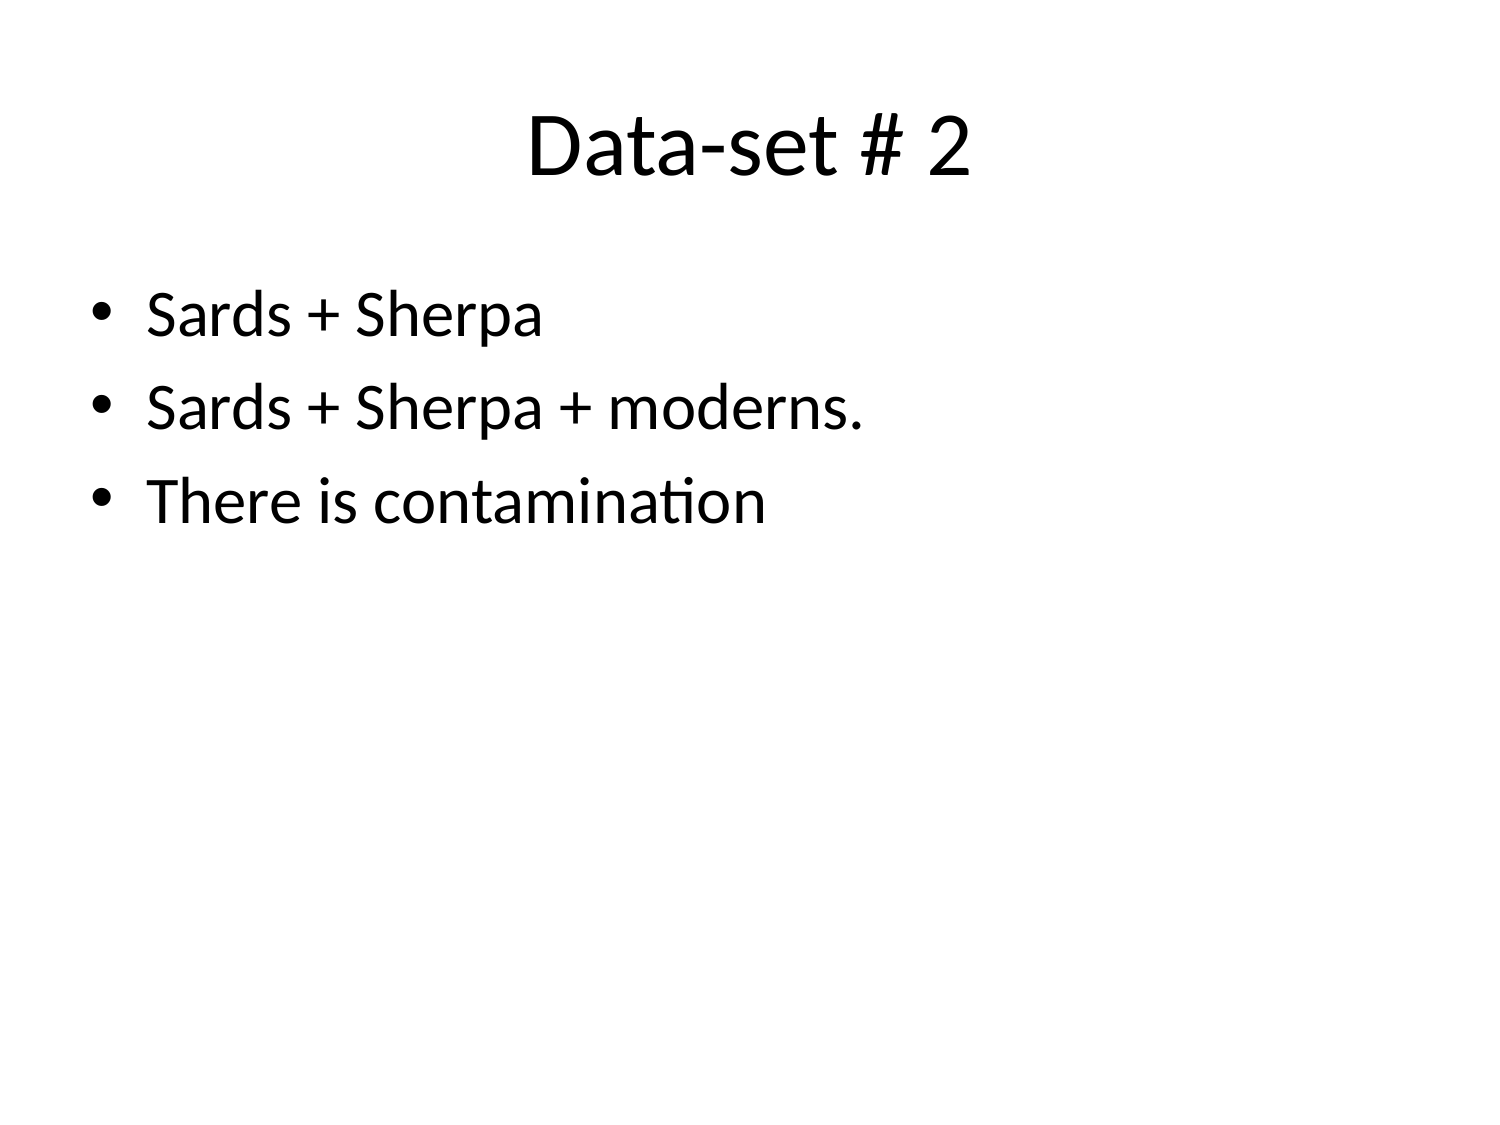

# Data-set # 2
Sards + Sherpa
Sards + Sherpa + moderns.
There is contamination